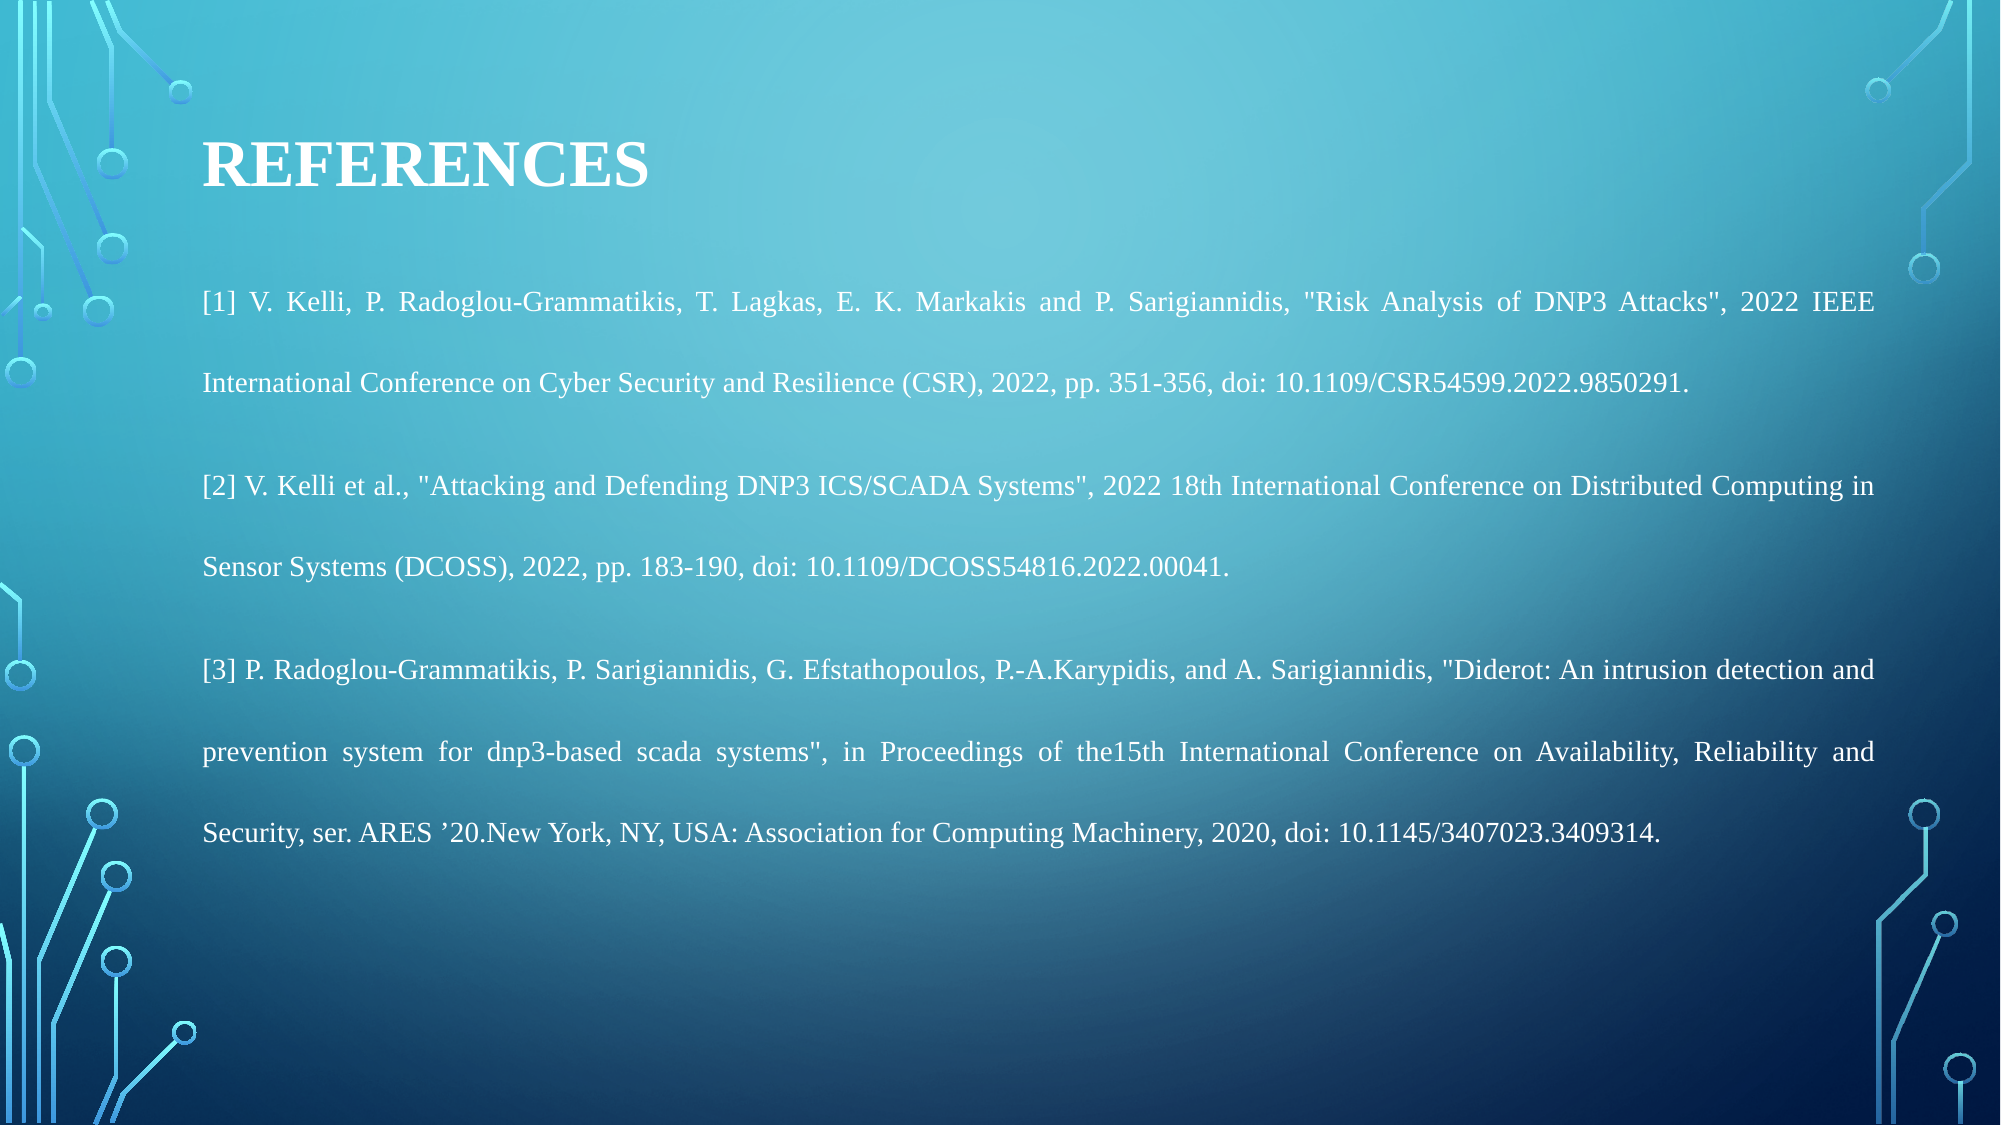

# REFERENCES
[1] V. Kelli, P. Radoglou-Grammatikis, T. Lagkas, E. K. Markakis and P. Sarigiannidis, "Risk Analysis of DNP3 Attacks", 2022 IEEE International Conference on Cyber Security and Resilience (CSR), 2022, pp. 351-356, doi: 10.1109/CSR54599.2022.9850291.
[2] V. Kelli et al., "Attacking and Defending DNP3 ICS/SCADA Systems", 2022 18th International Conference on Distributed Computing in Sensor Systems (DCOSS), 2022, pp. 183-190, doi: 10.1109/DCOSS54816.2022.00041.
[3] P. Radoglou-Grammatikis, P. Sarigiannidis, G. Efstathopoulos, P.-A.Karypidis, and A. Sarigiannidis, "Diderot: An intrusion detection and prevention system for dnp3-based scada systems", in Proceedings of the15th International Conference on Availability, Reliability and Security, ser. ARES ’20.New York, NY, USA: Association for Computing Machinery, 2020, doi: 10.1145/3407023.3409314.